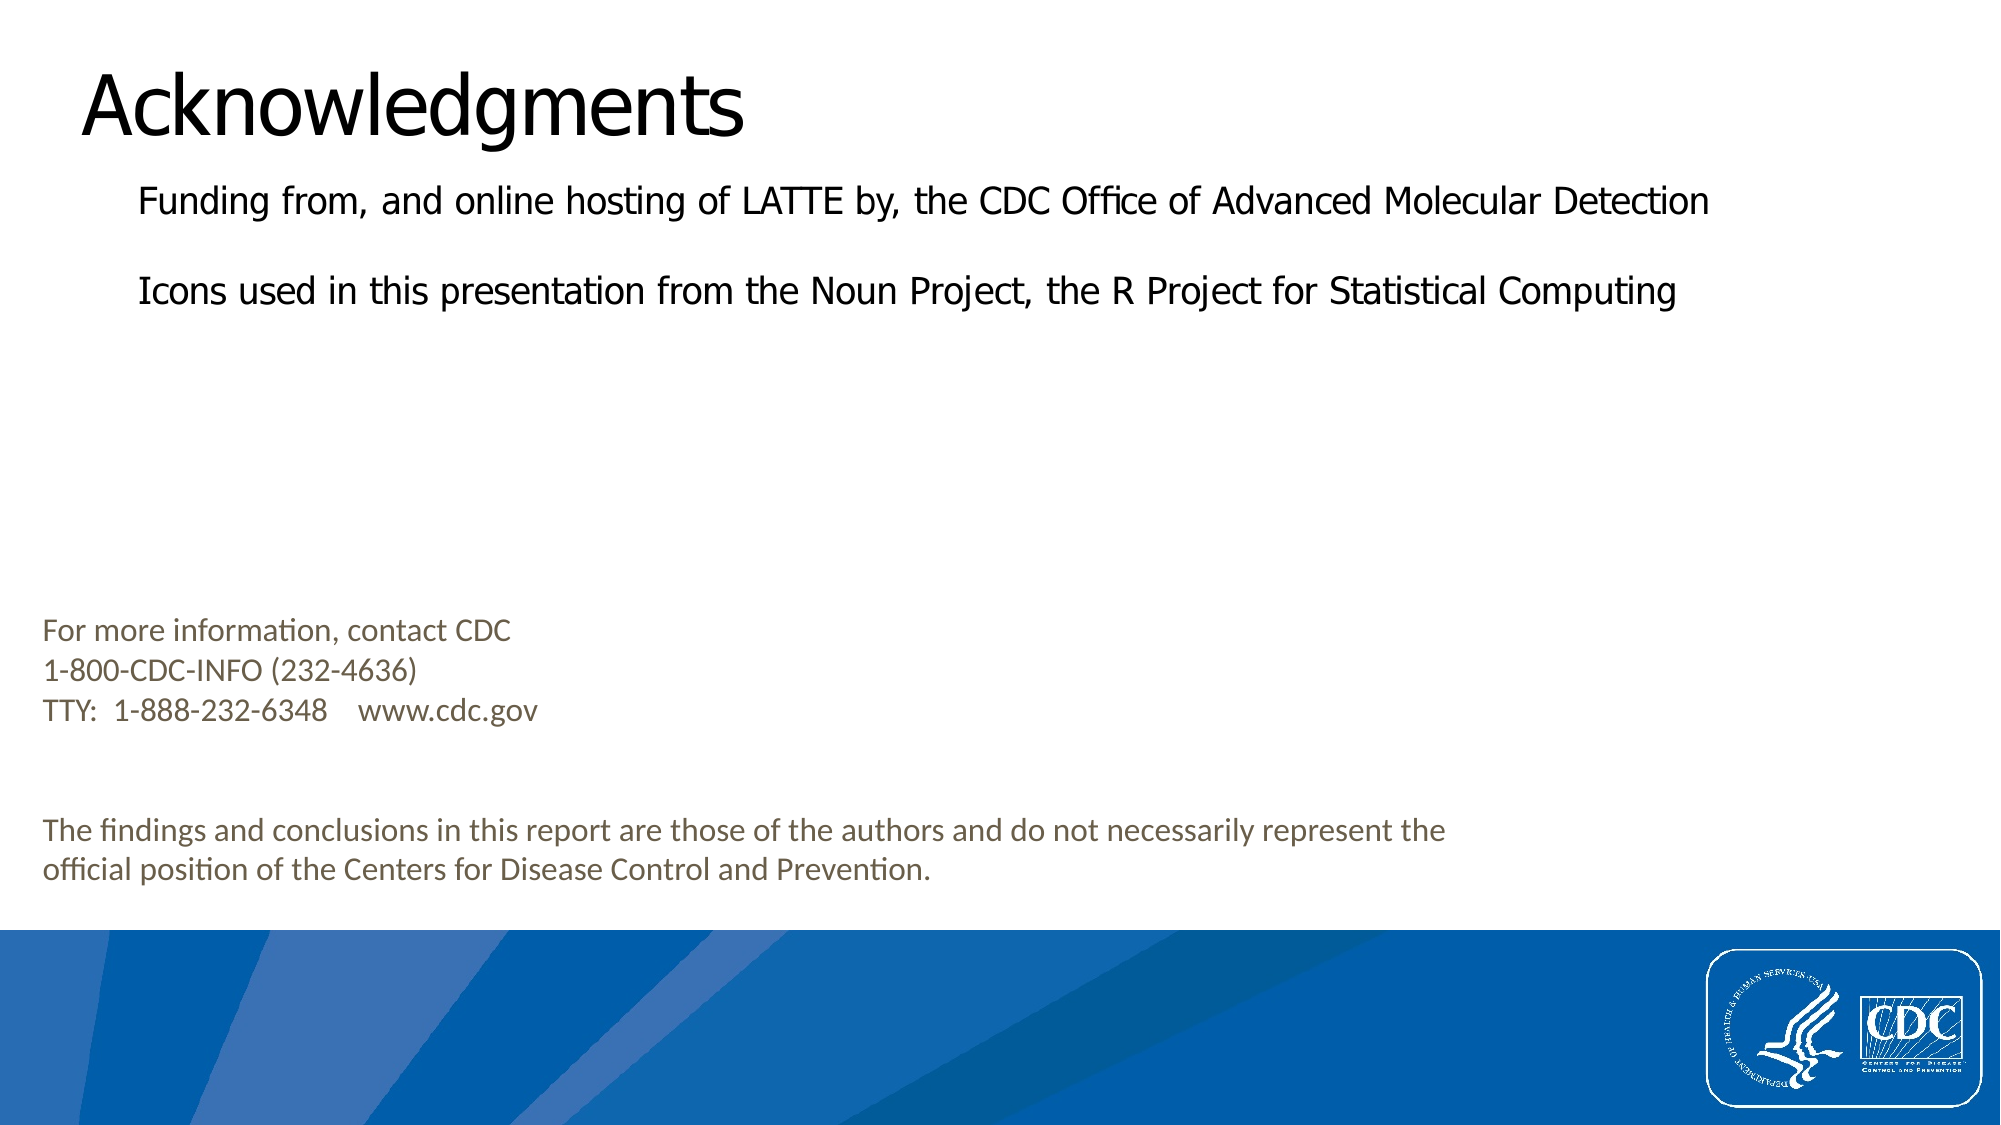

Acknowledgments
Funding from, and online hosting of LATTE by, the CDC Office of Advanced Molecular Detection

Icons used in this presentation from the Noun Project, the R Project for Statistical Computing